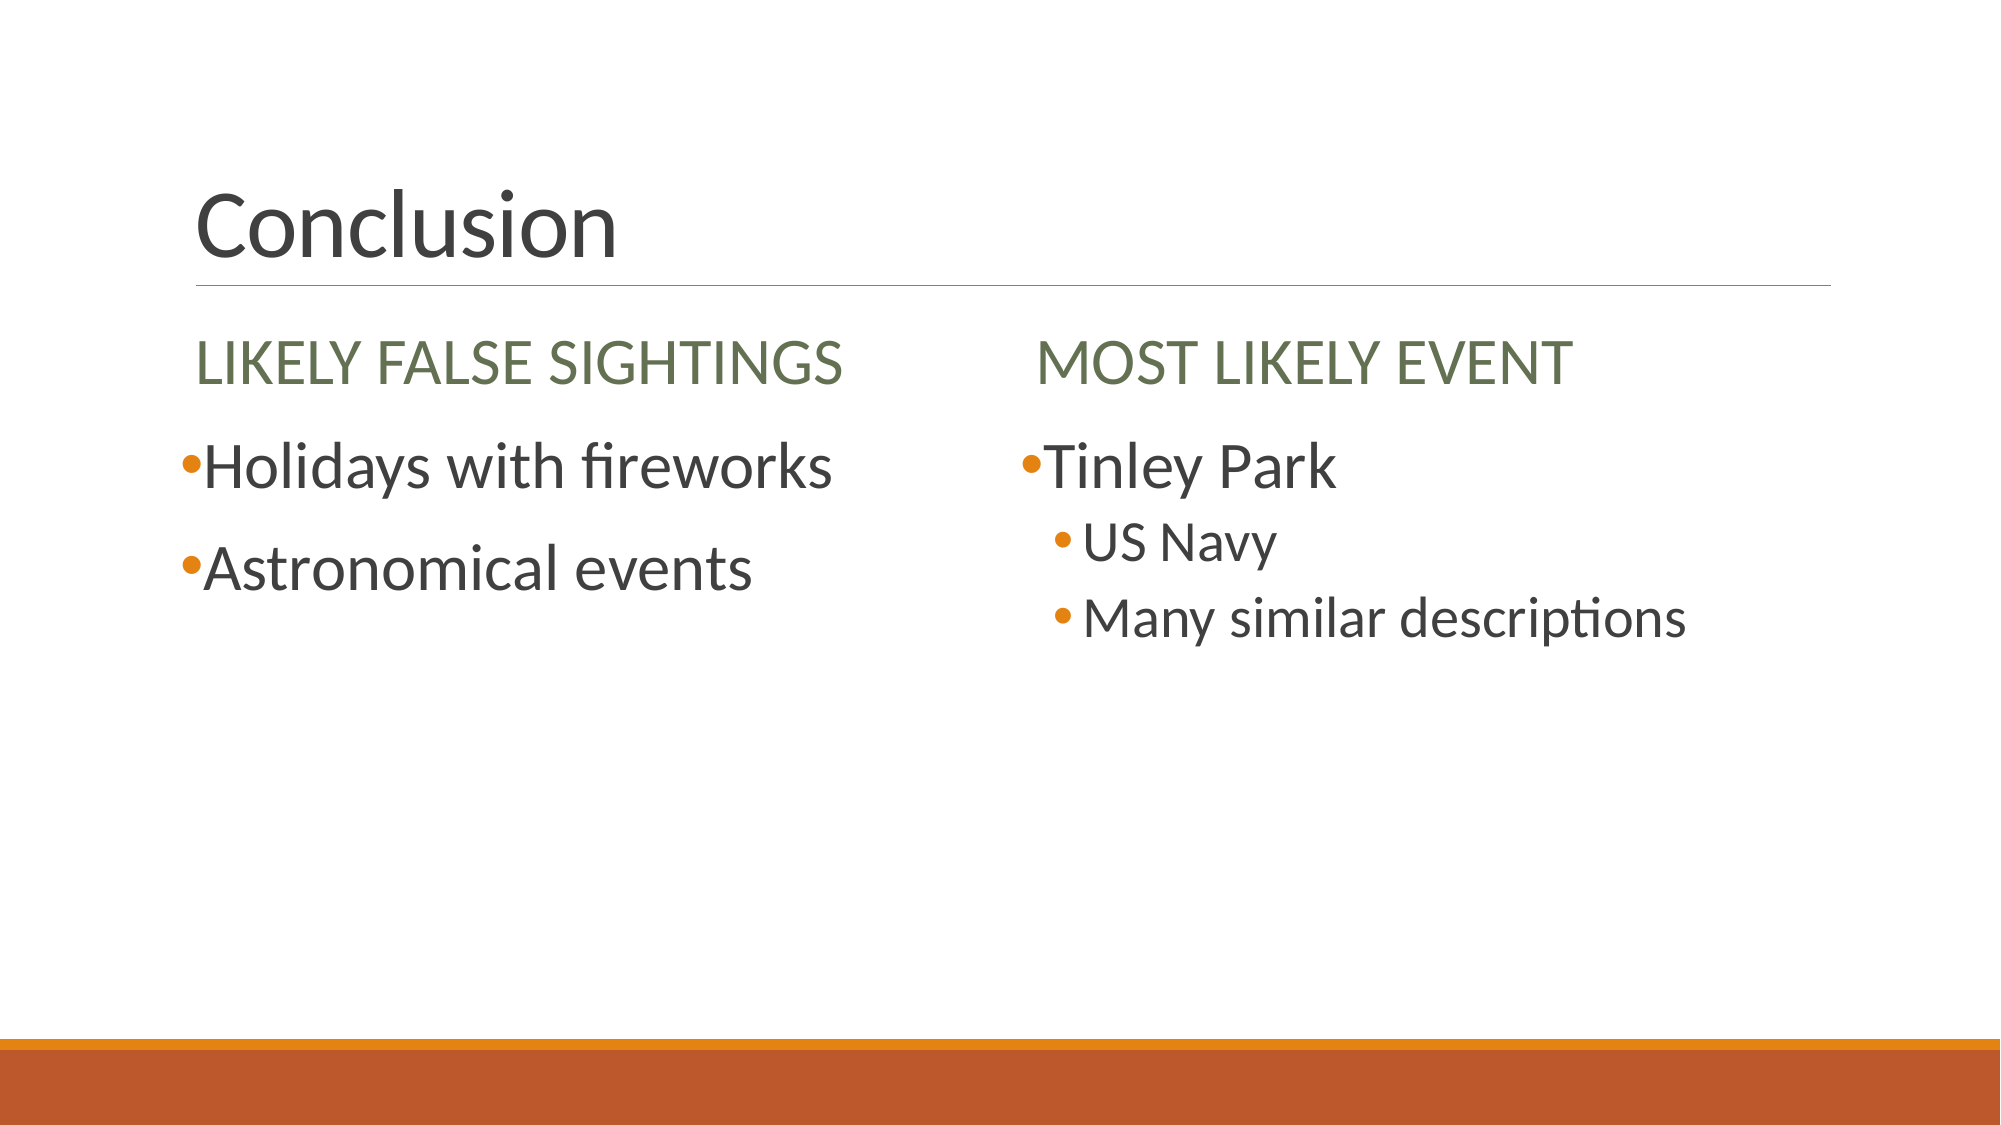

# Conclusion
Likely false sightings
Most likely event
Holidays with fireworks
Astronomical events
Tinley Park
US Navy
Many similar descriptions